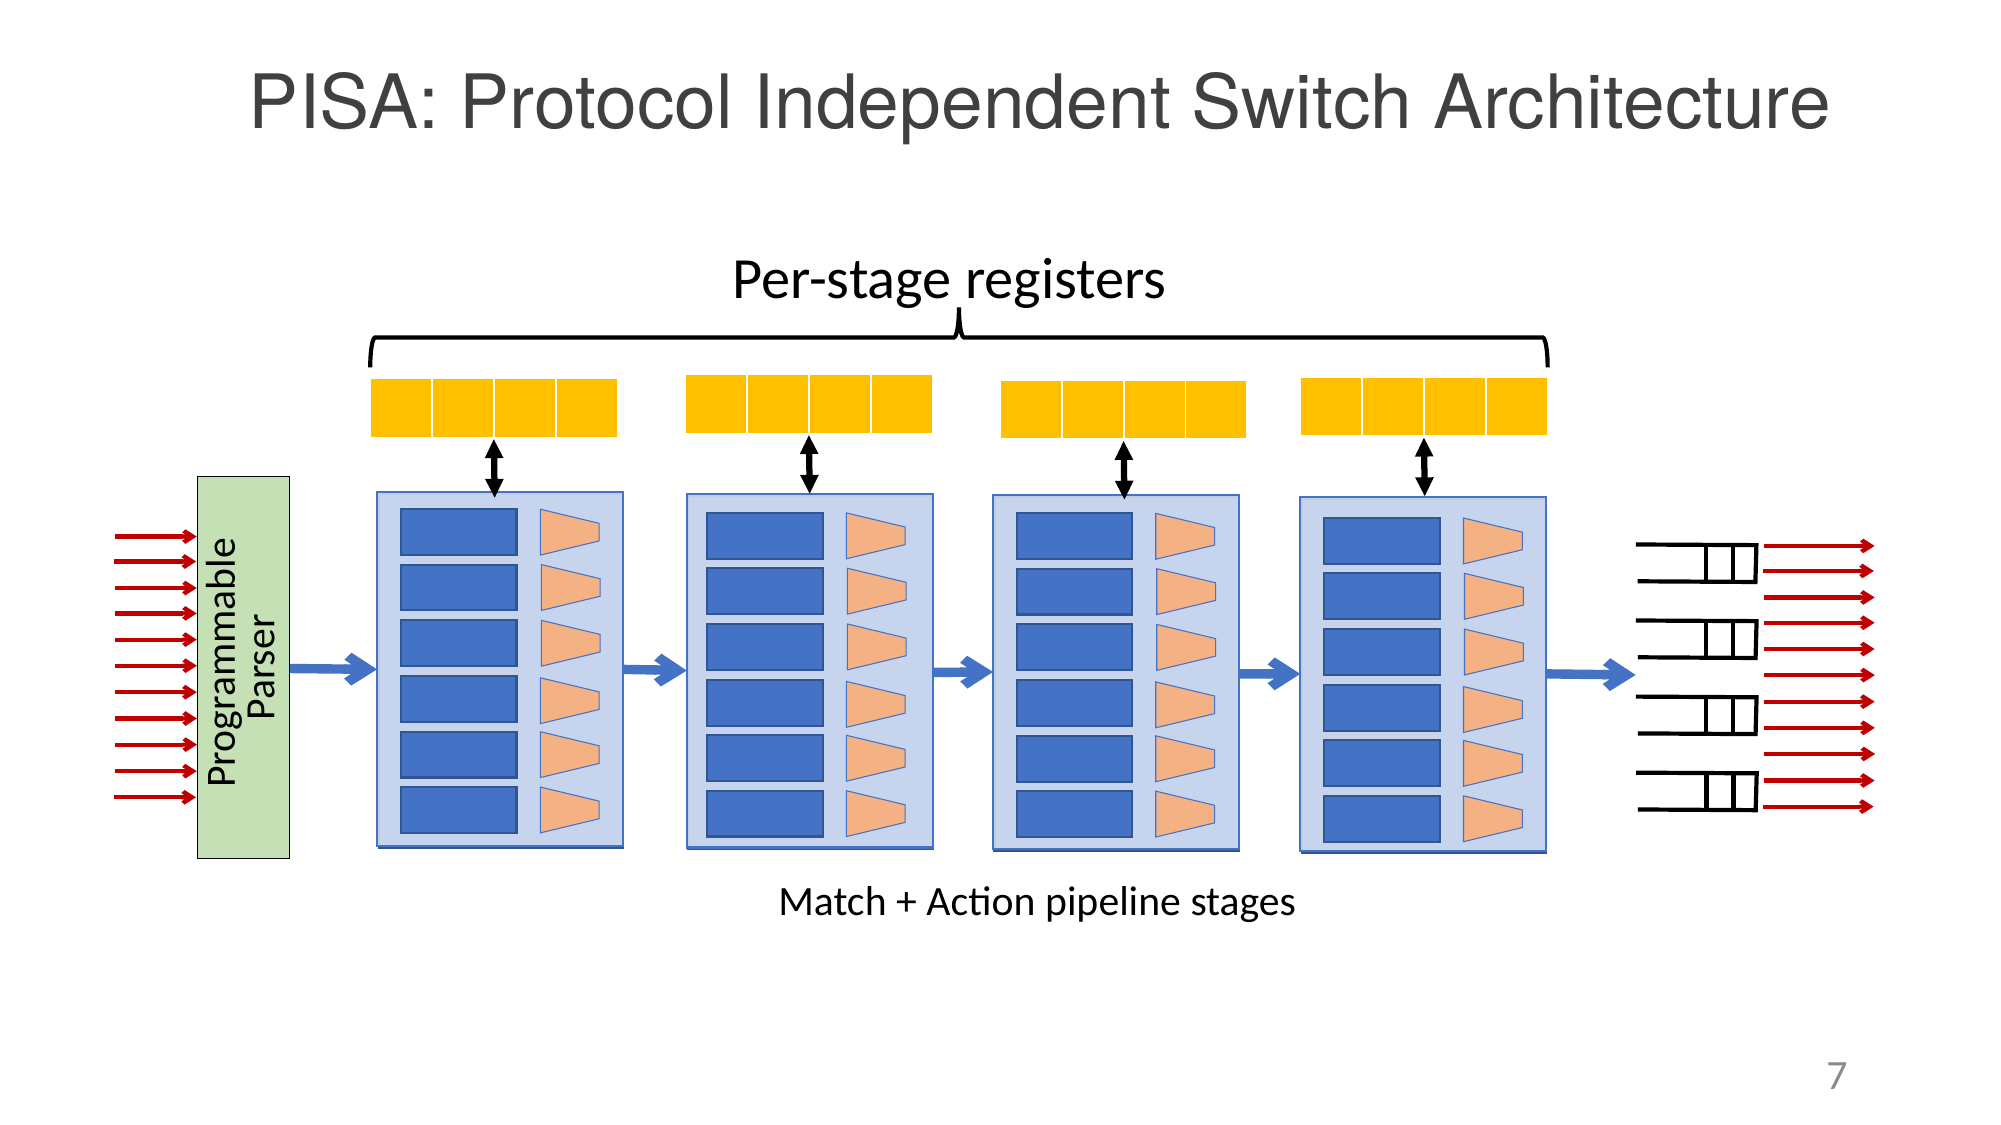

# PISA: Protocol Independent Switch Architecture
Per-stage registers
|  |  |  |  |
| --- | --- | --- | --- |
|  |  |  |  |
| --- | --- | --- | --- |
|  |  |  |  |
| --- | --- | --- | --- |
|  |  |  |  |
| --- | --- | --- | --- |

 Programmable
Parser

Match + Action pipeline stages
7